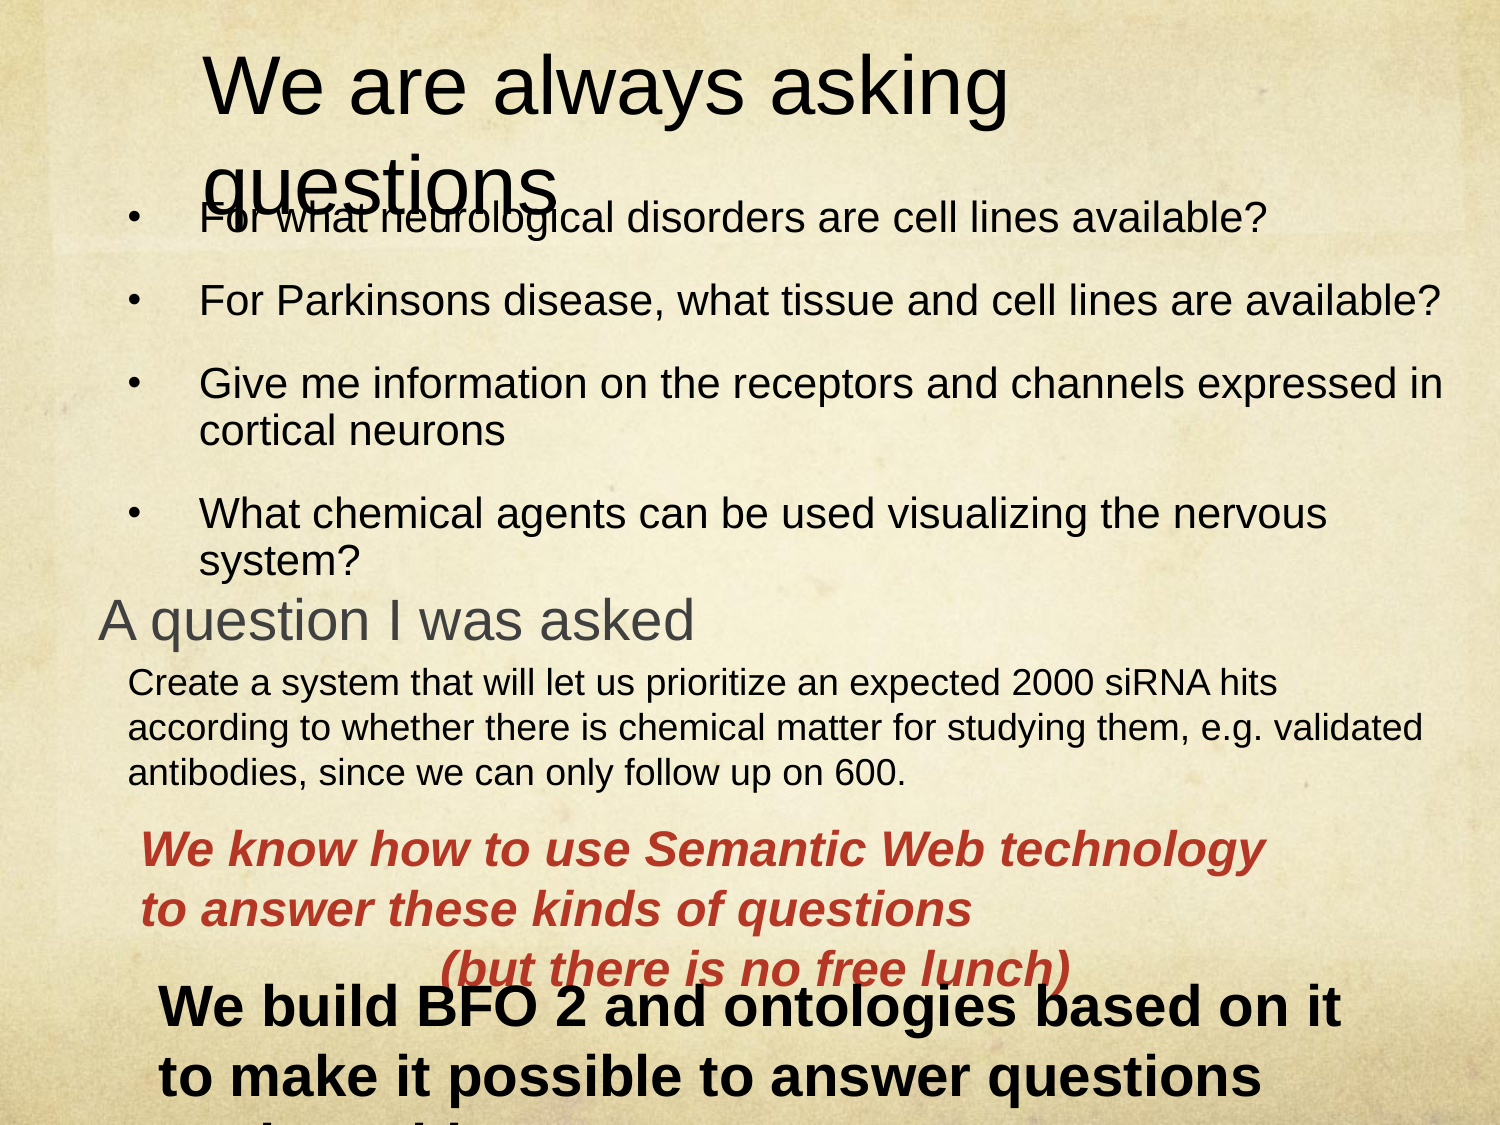

# We are always asking questions
For what neurological disorders are cell lines available?
For Parkinsons disease, what tissue and cell lines are available?
Give me information on the receptors and channels expressed in cortical neurons
What chemical agents can be used visualizing the nervous system?
A question I was asked
Create a system that will let us prioritize an expected 2000 siRNA hits according to whether there is chemical matter for studying them, e.g. validated antibodies, since we can only follow up on 600.
We know how to use Semantic Web technology to answer these kinds of questions 				(but there is no free lunch)
We build BFO 2 and ontologies based on it to make it possible to answer questions such as this